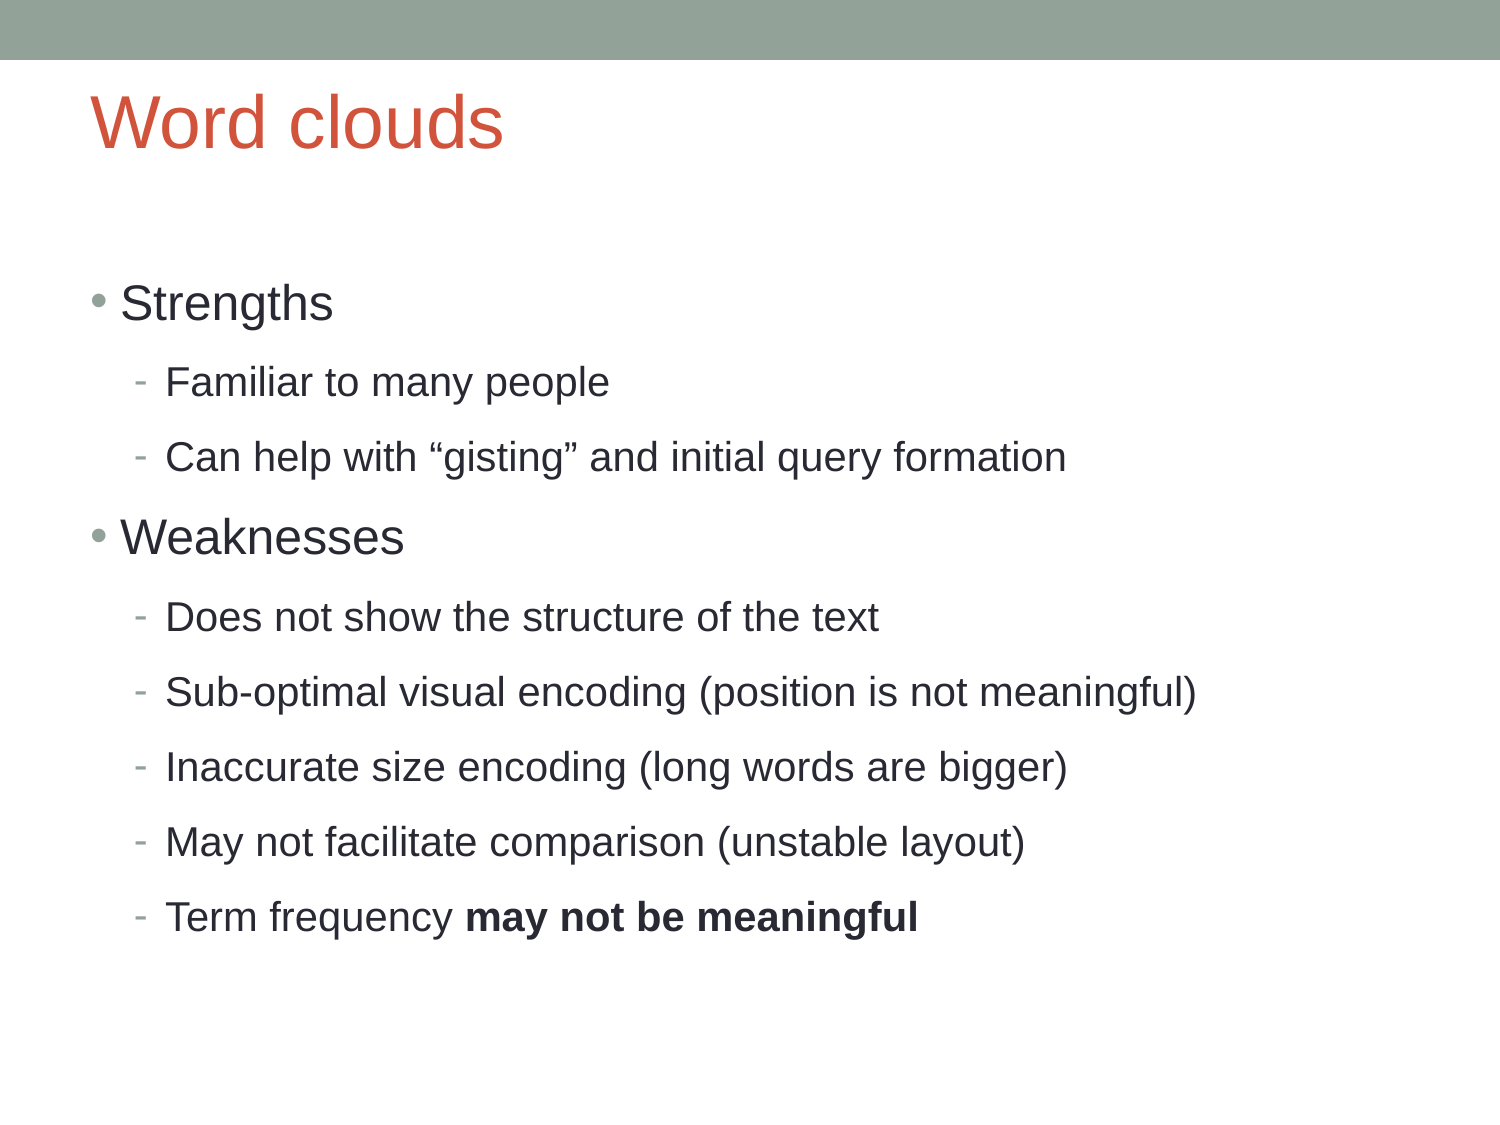

# Word clouds
Strengths
Familiar to many people
Can help with “gisting” and initial query formation
Weaknesses
Does not show the structure of the text
Sub-optimal visual encoding (position is not meaningful)
Inaccurate size encoding (long words are bigger)
May not facilitate comparison (unstable layout)
Term frequency may not be meaningful